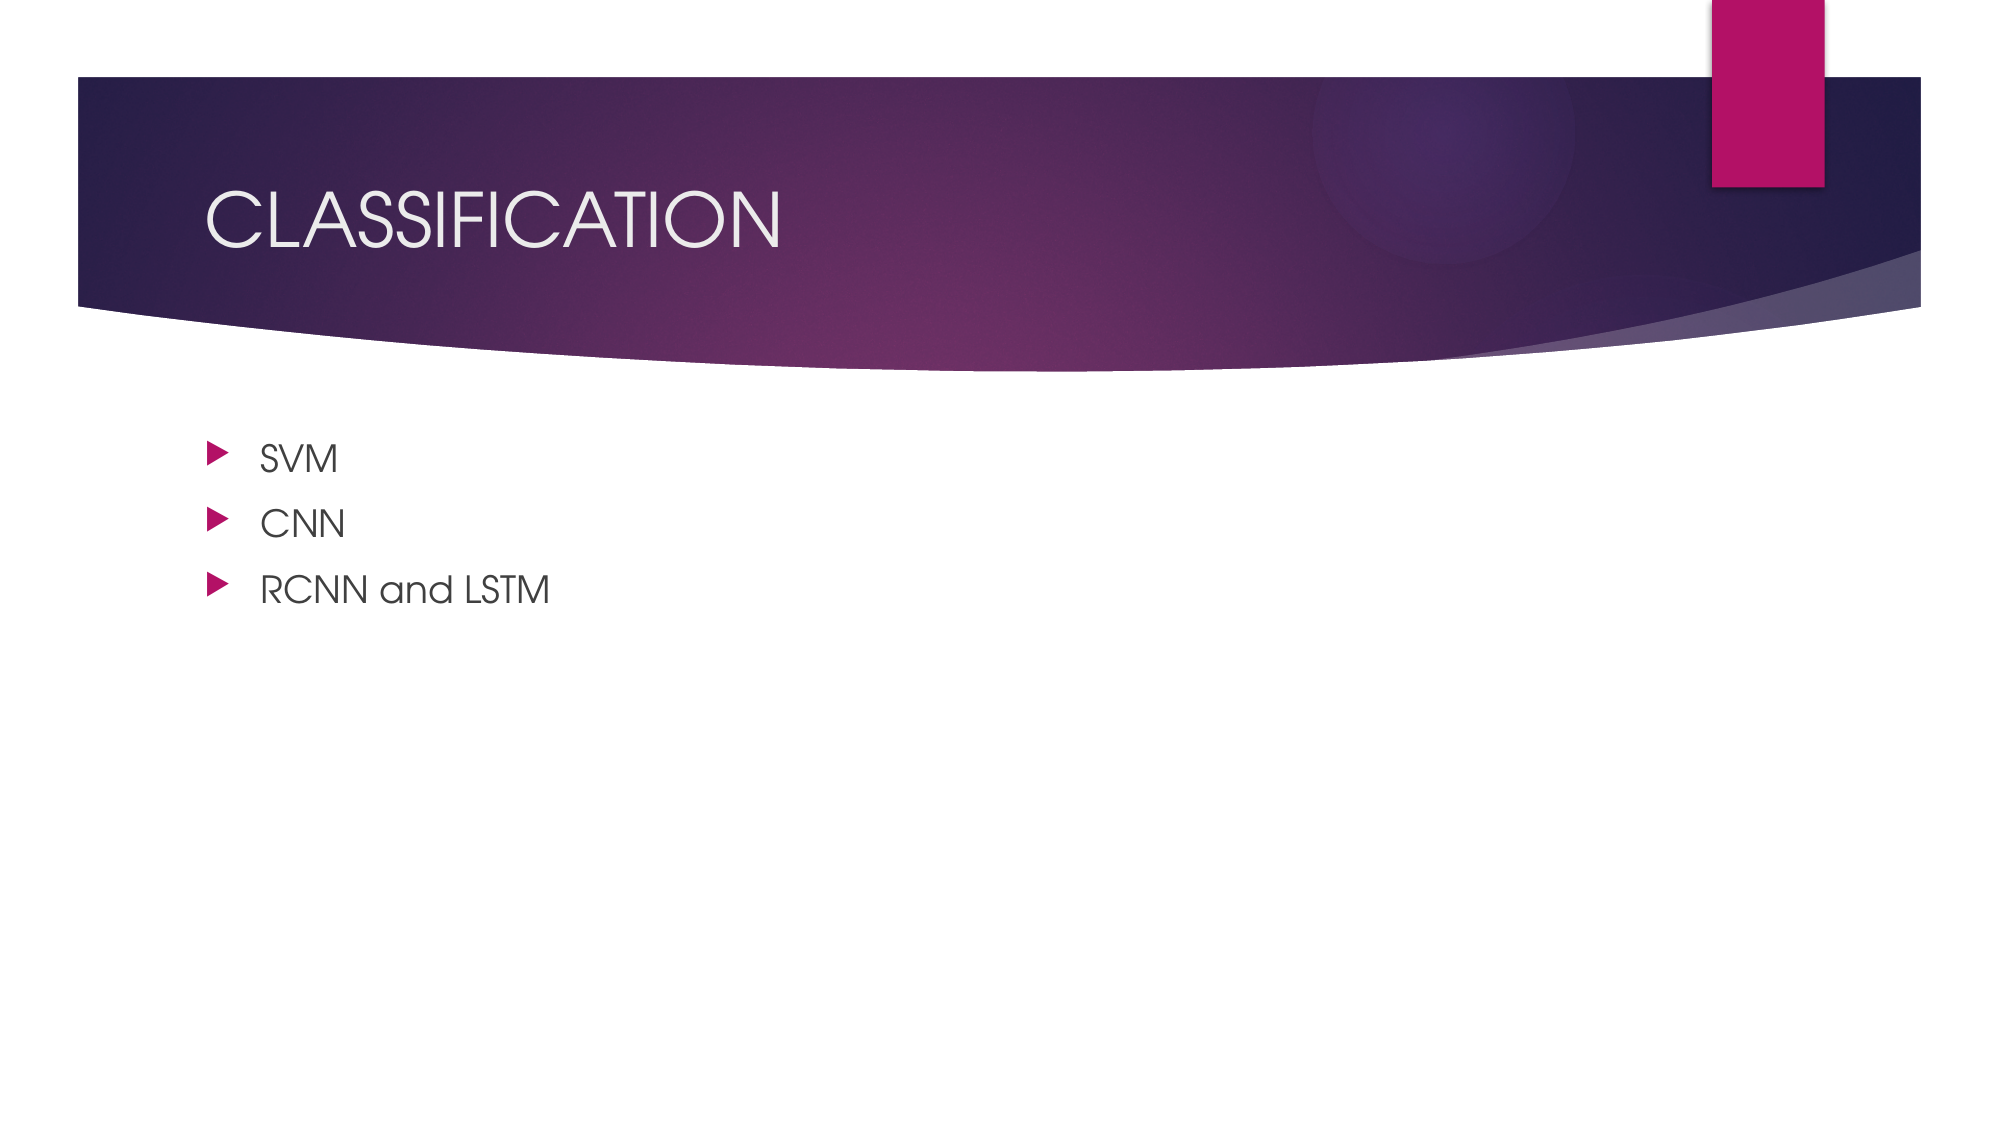

# CLASSIFICATION
SVM
CNN
RCNN and LSTM